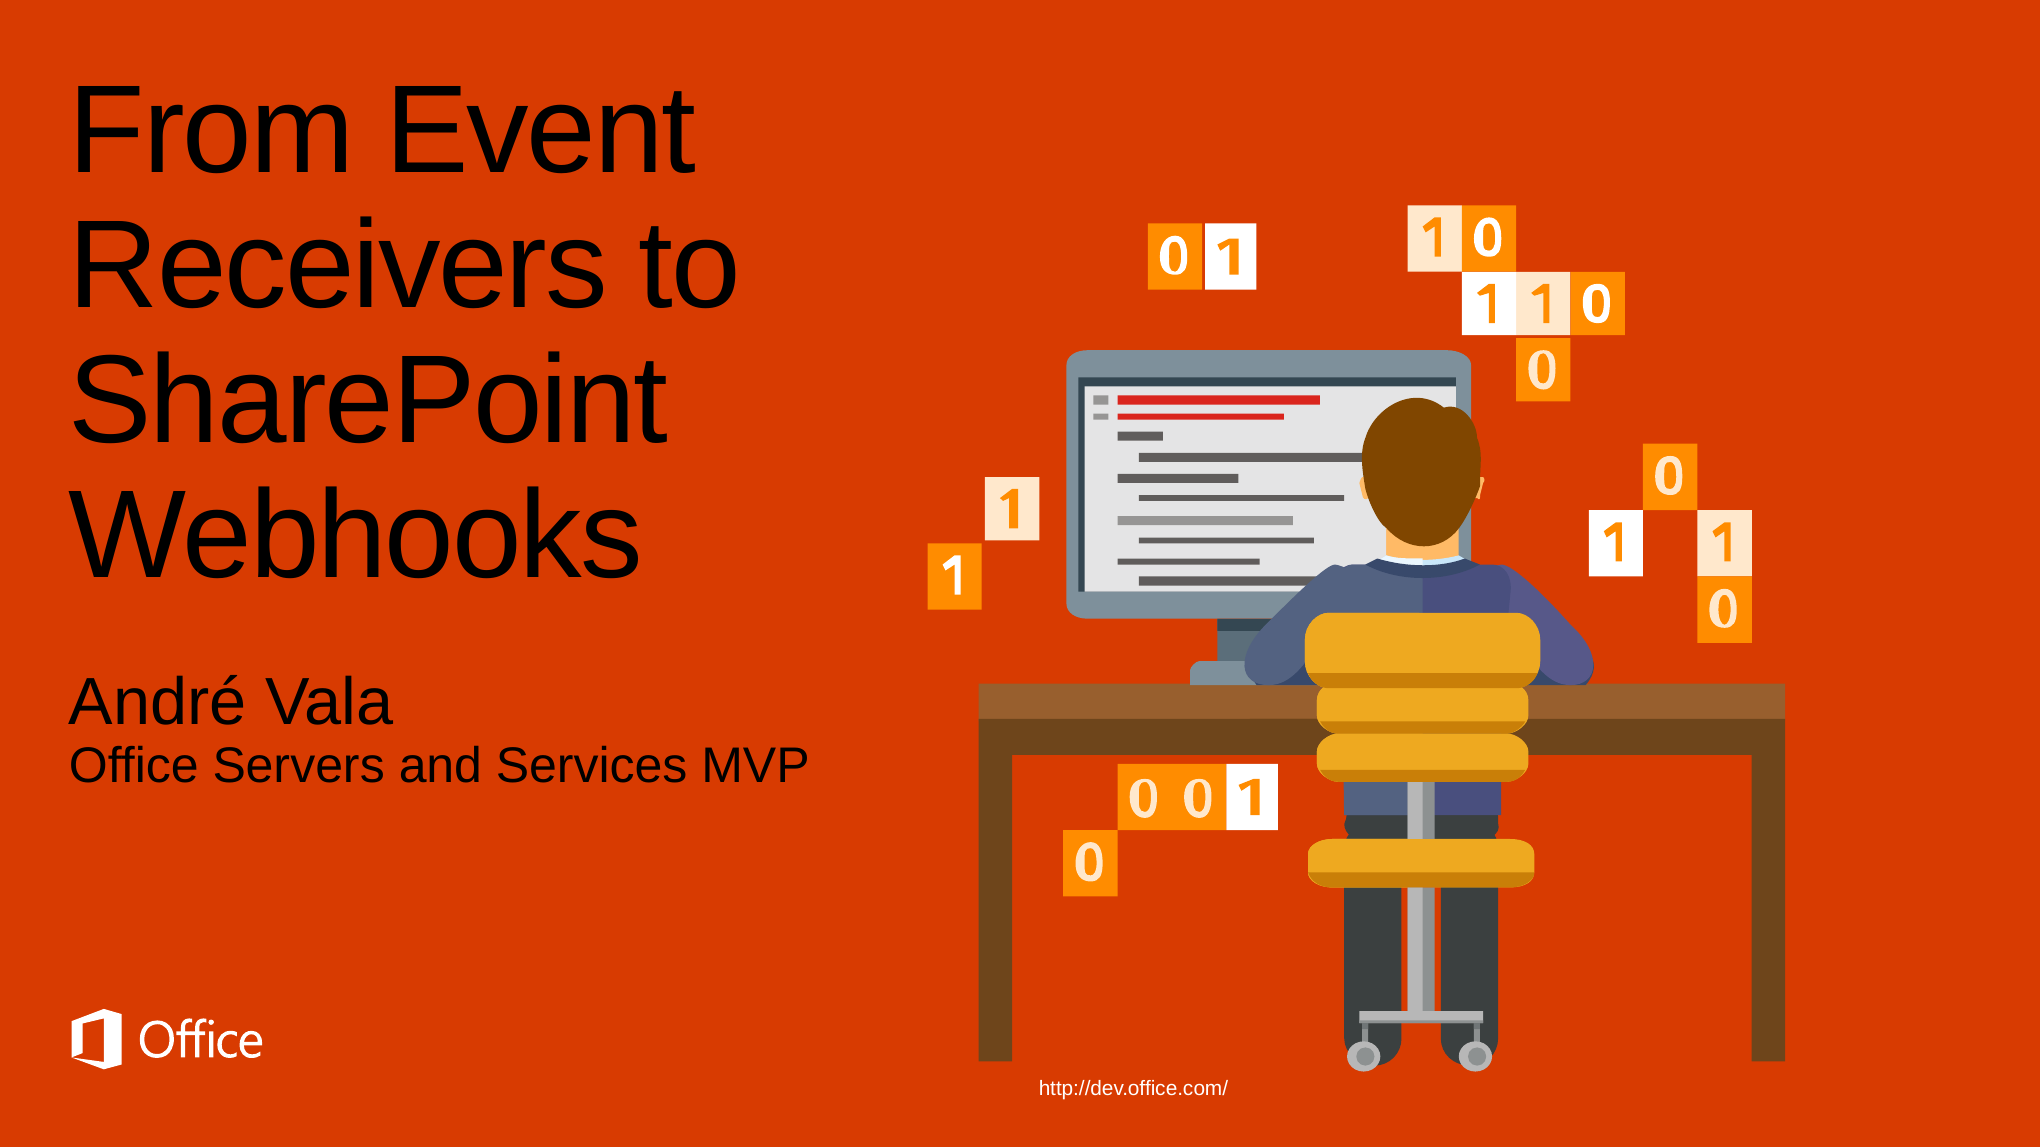

# From Event Receivers to SharePoint Webhooks
André Vala
Office Servers and Services MVP